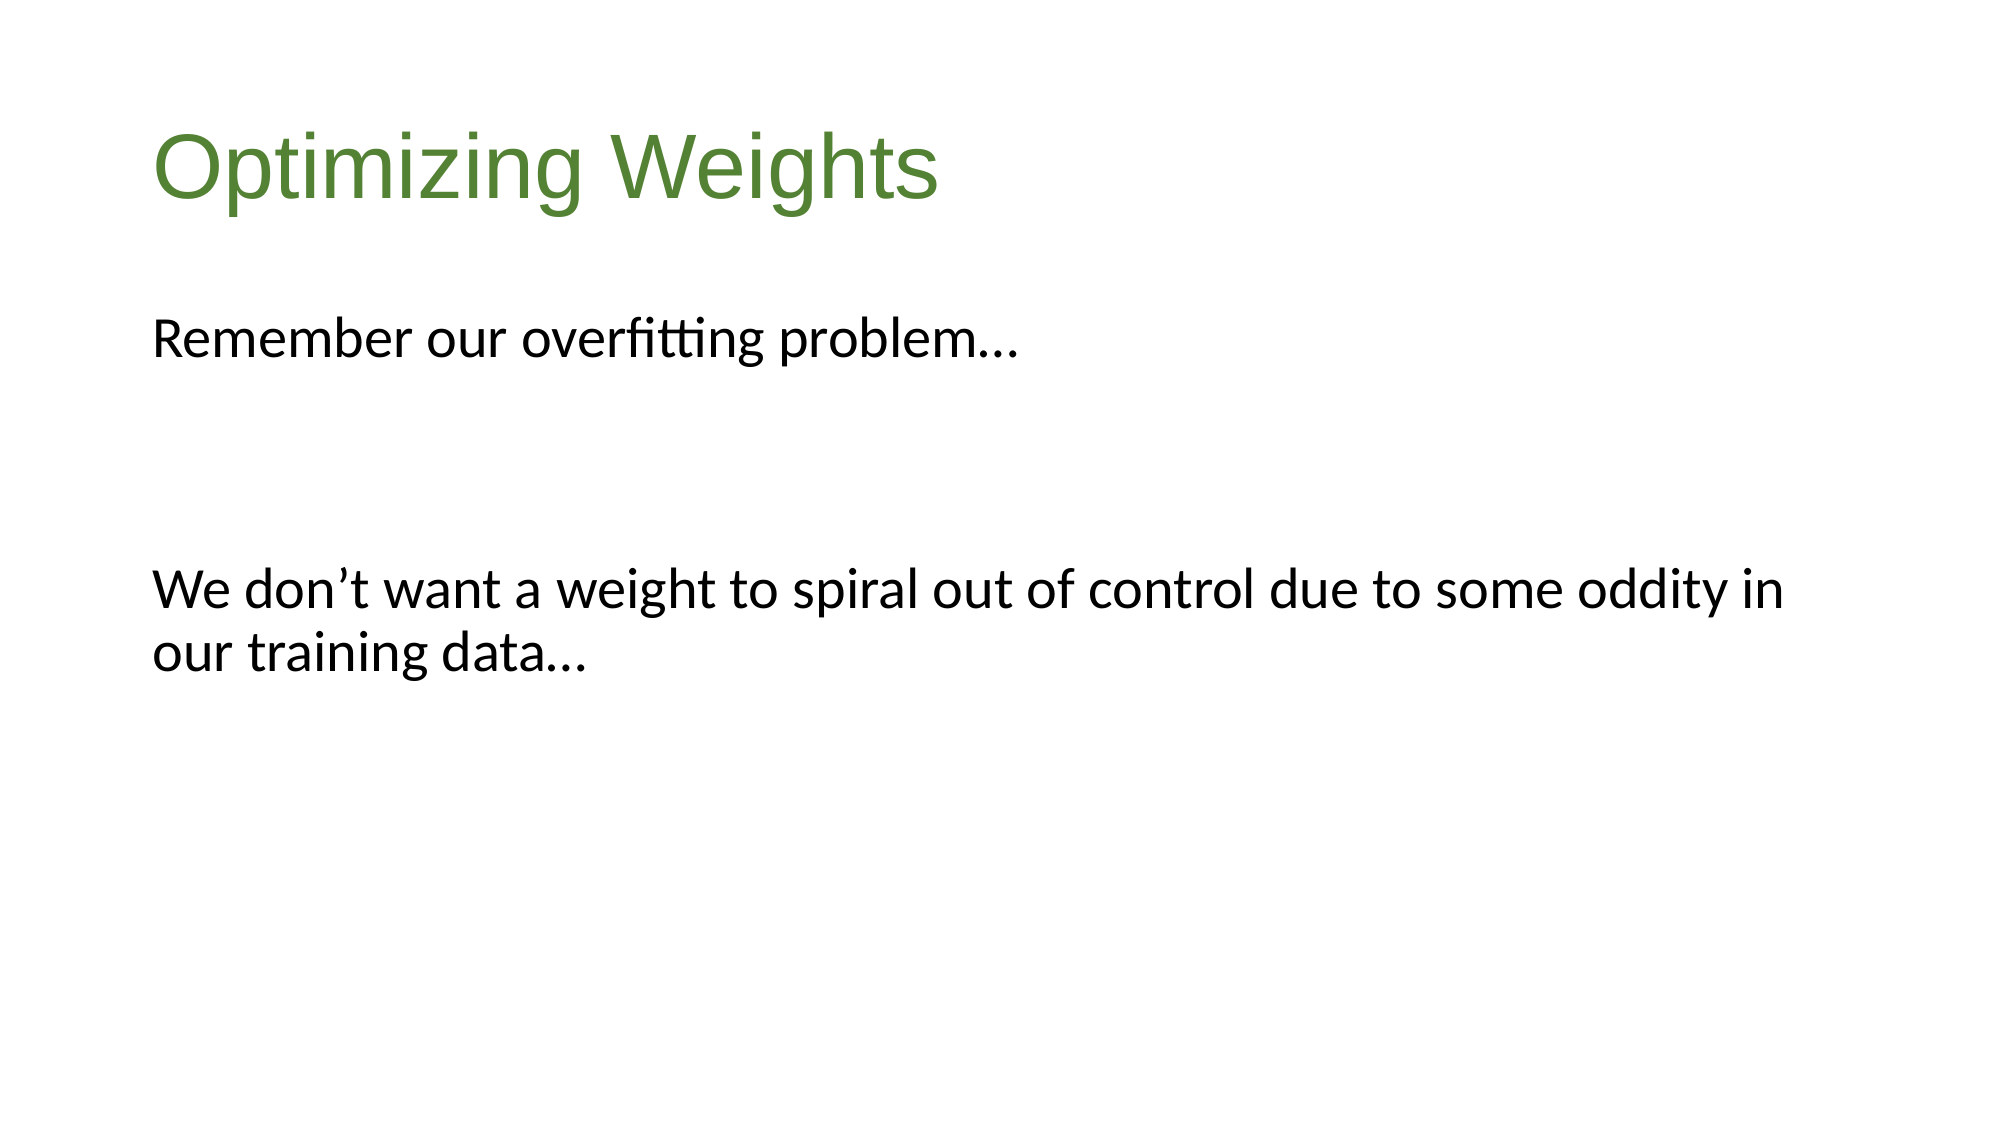

# Optimizing Weights
Remember our overfitting problem…

We don’t want a weight to spiral out of control due to some oddity in our training data…